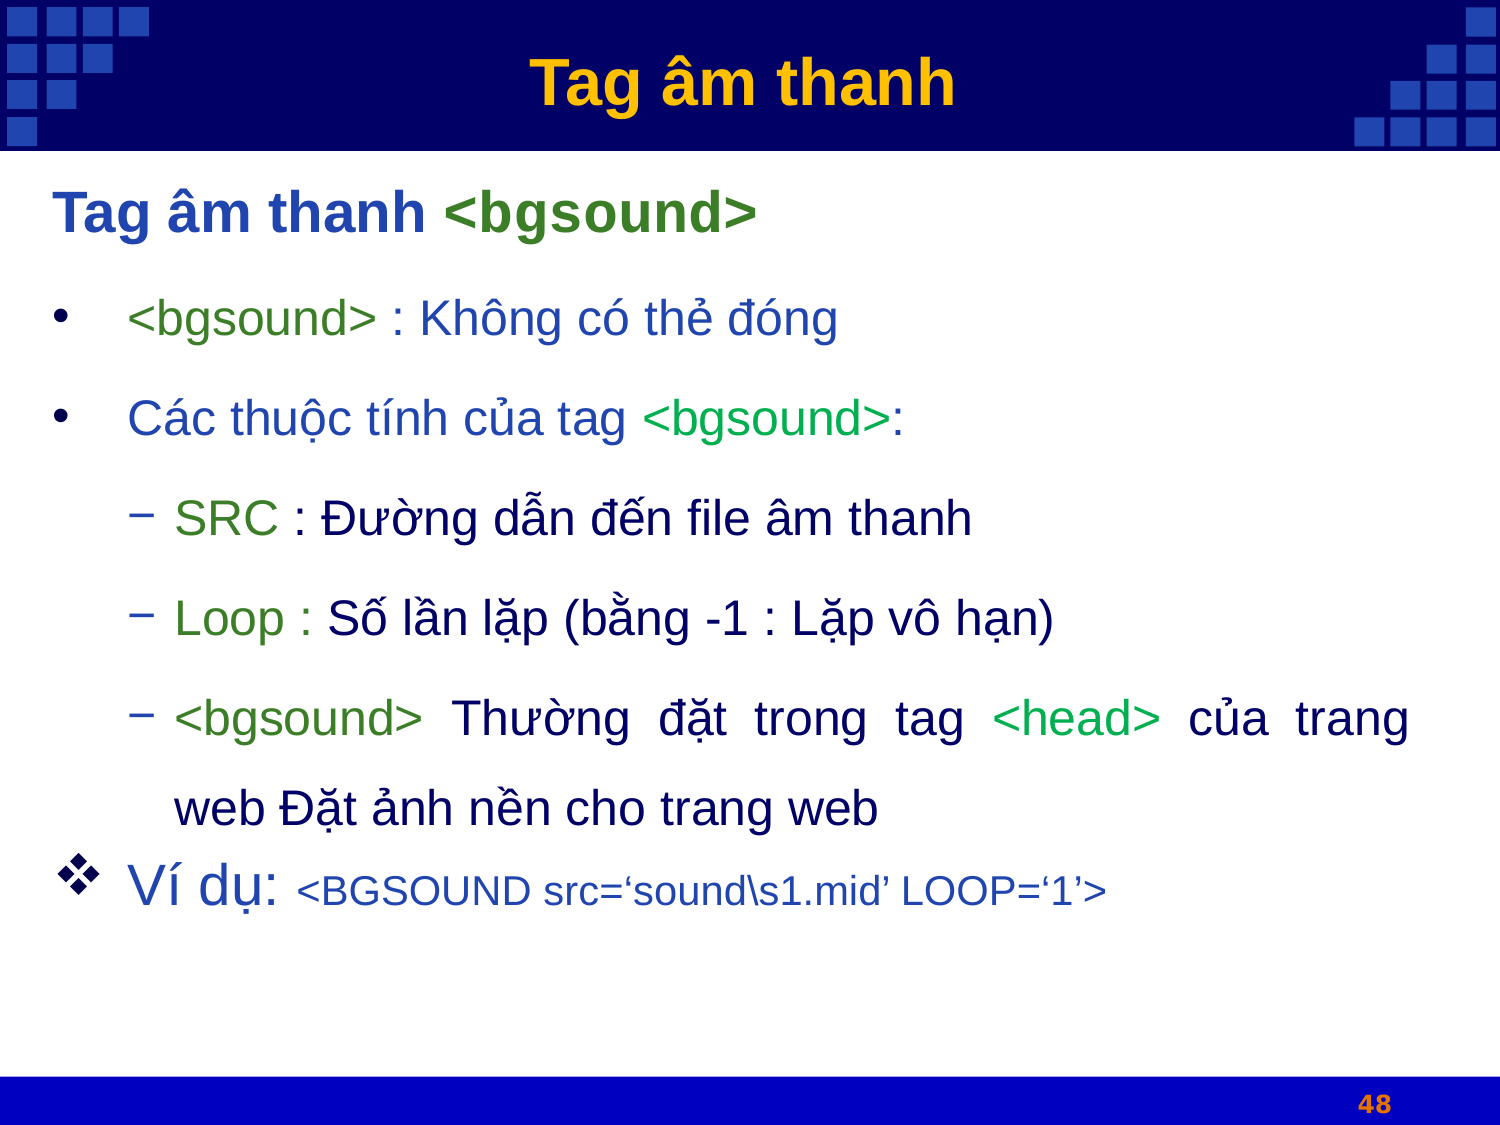

# Tag âm thanh
Tag âm thanh <bgsound>
<bgsound> : Không có thẻ đóng
Các thuộc tính của tag <bgsound>:
SRC : Đường dẫn đến file âm thanh
Loop : Số lần lặp (bằng -1 : Lặp vô hạn)
<bgsound> Thường đặt trong tag <head> của trang web Đặt ảnh nền cho trang web
Ví dụ: <BGSOUND src=‘sound\s1.mid’ LOOP=‘1’>

48